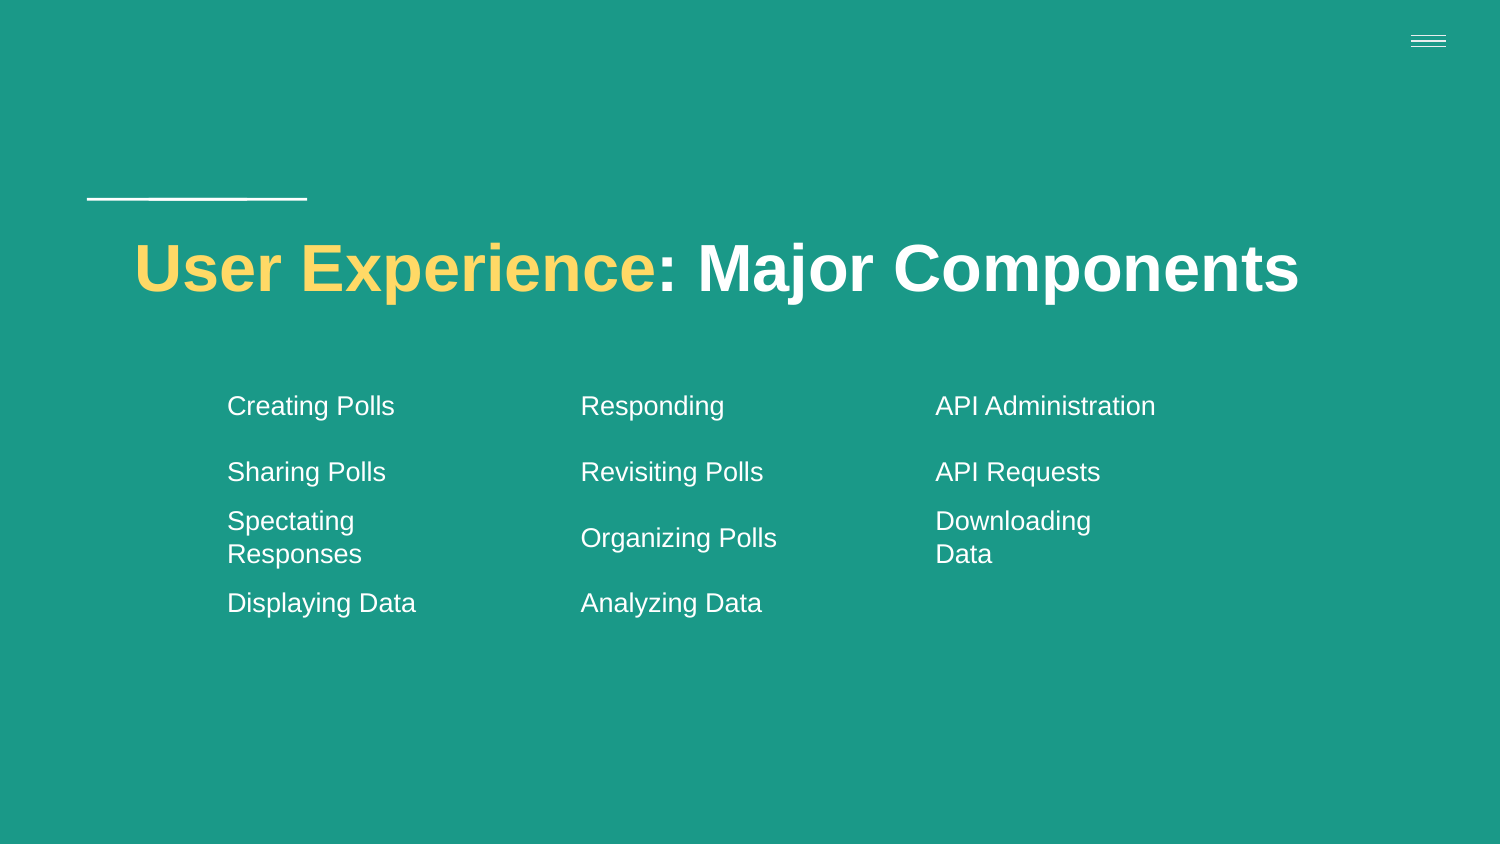

# User Experience: Major Components
Creating Polls
Responding
API Administration
Sharing Polls
Revisiting Polls
API Requests
Spectating Responses
Organizing Polls
Downloading Data
Displaying Data
Analyzing Data